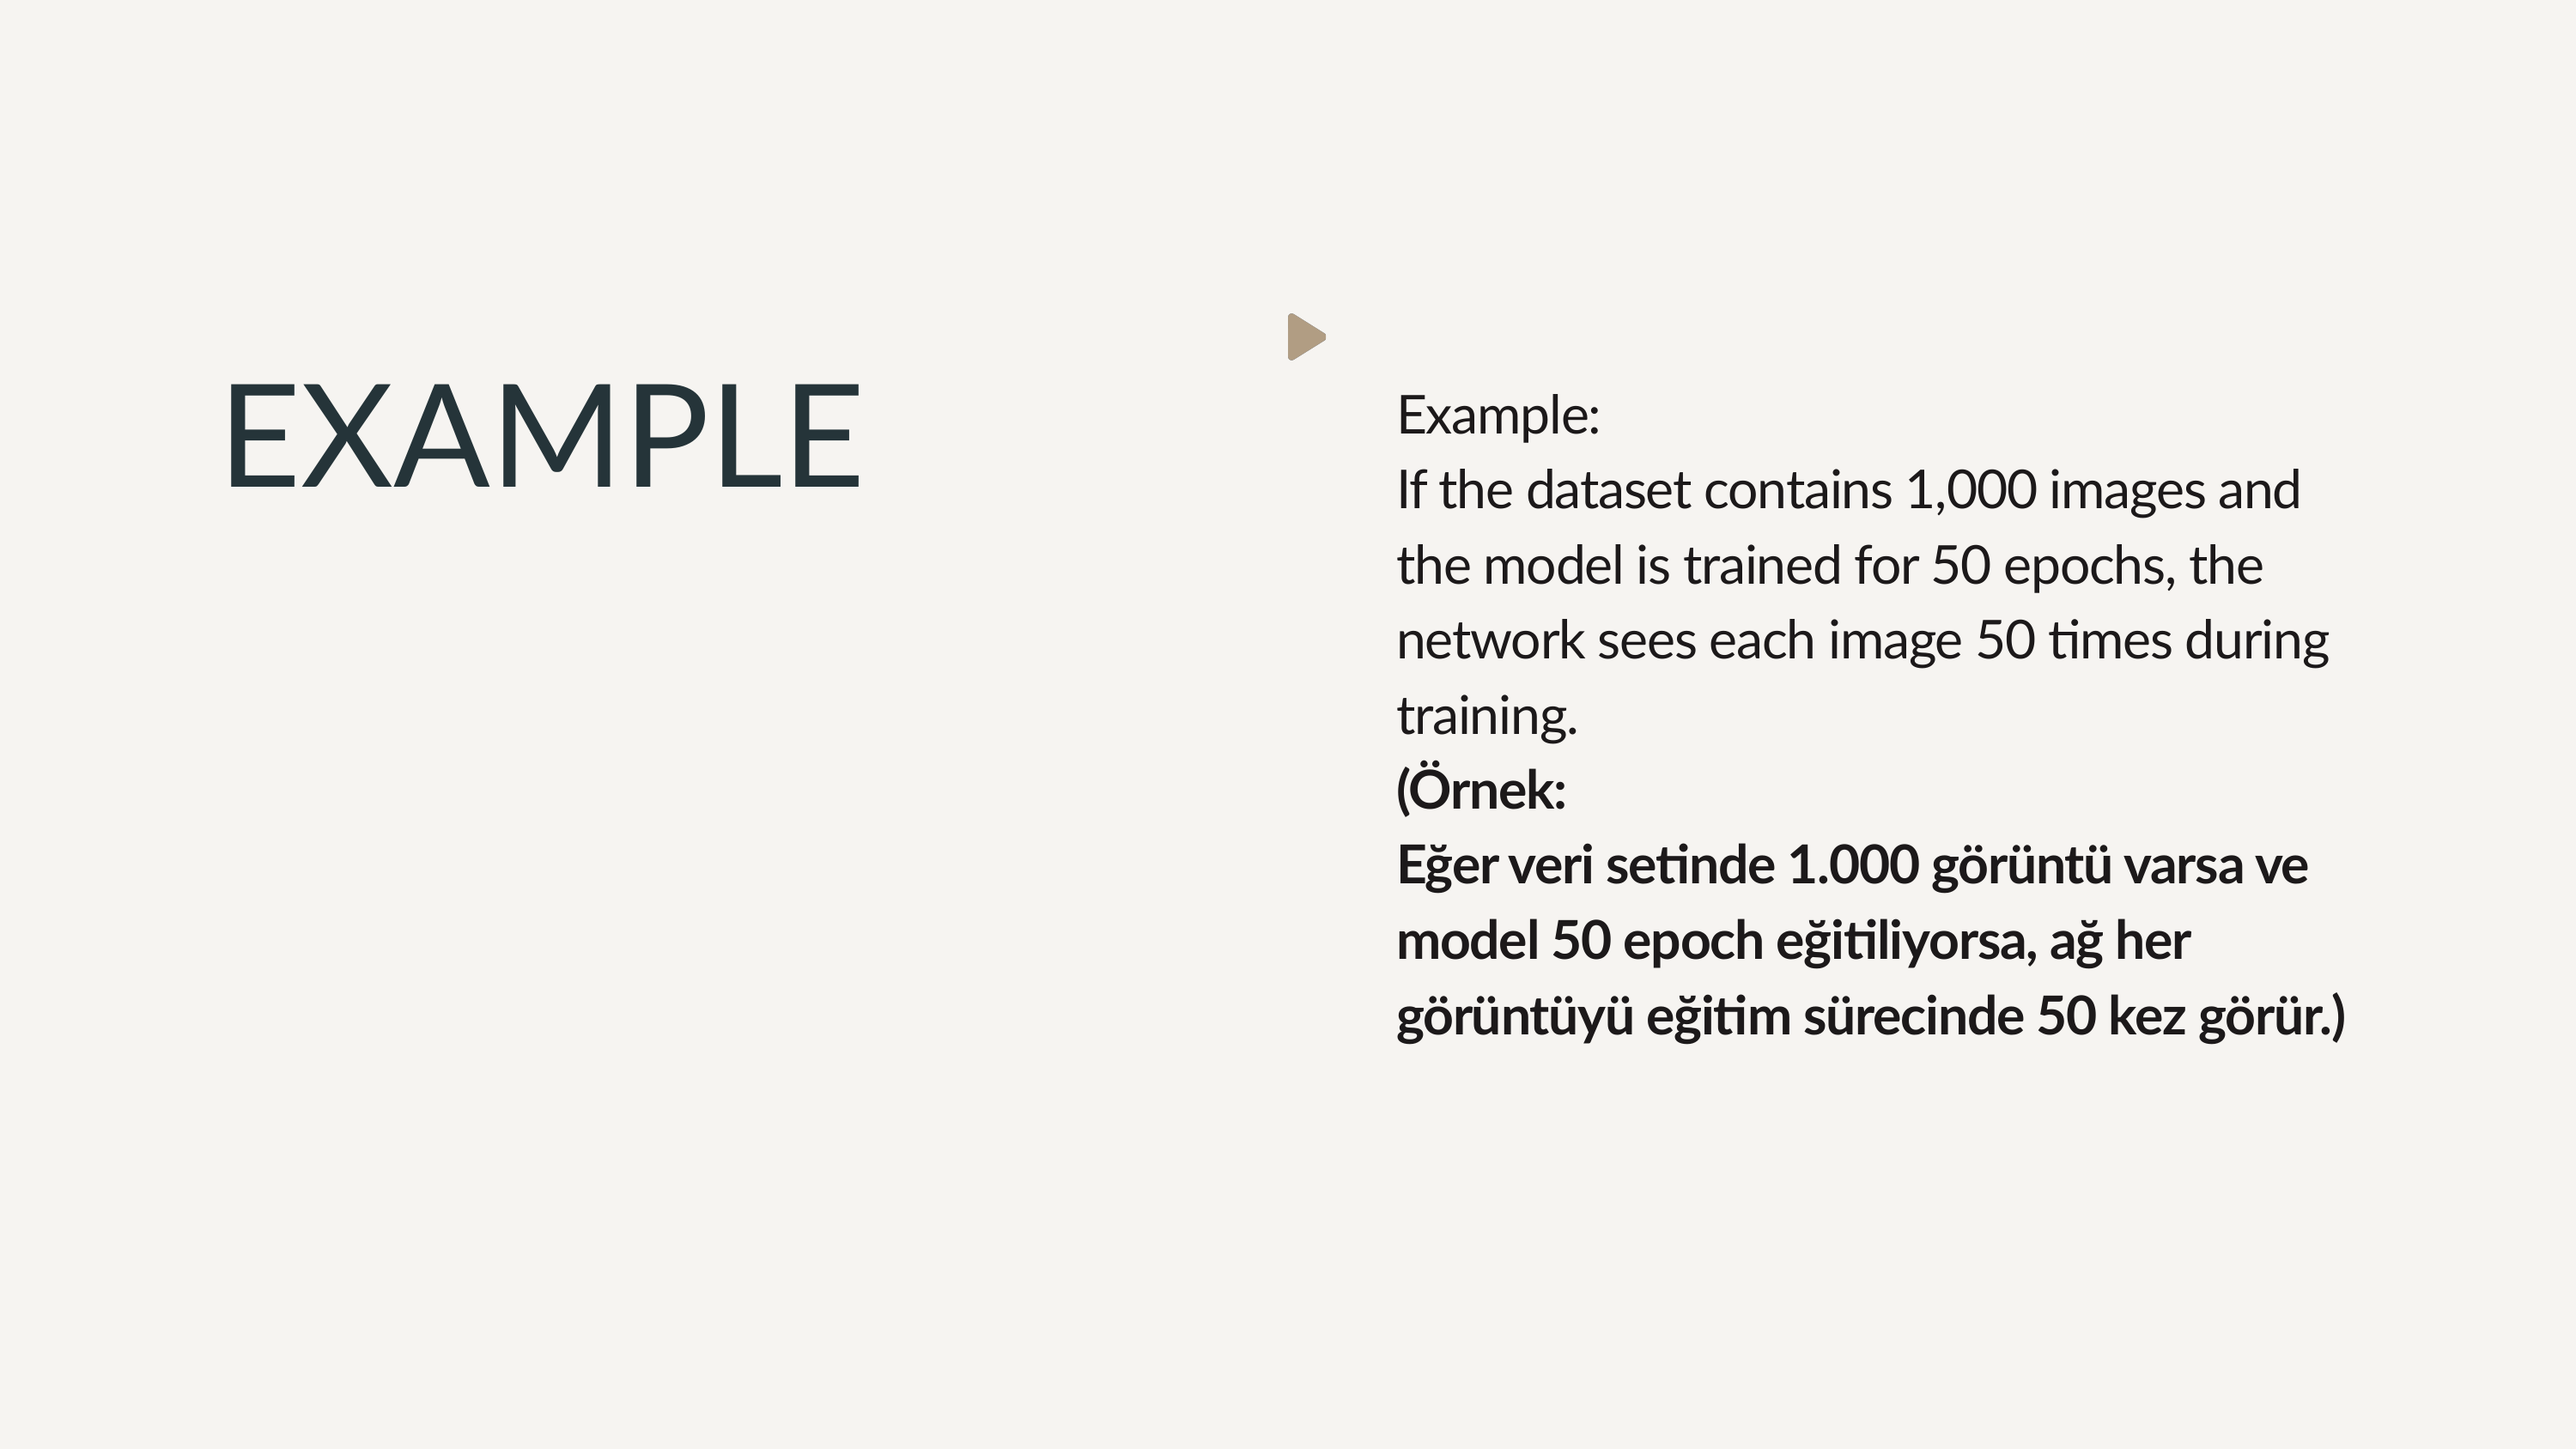

Example:
If the dataset contains 1,000 images and the model is trained for 50 epochs, the network sees each image 50 times during training.
(Örnek:
Eğer veri setinde 1.000 görüntü varsa ve model 50 epoch eğitiliyorsa, ağ her görüntüyü eğitim sürecinde 50 kez görür.)

EXAMPLE